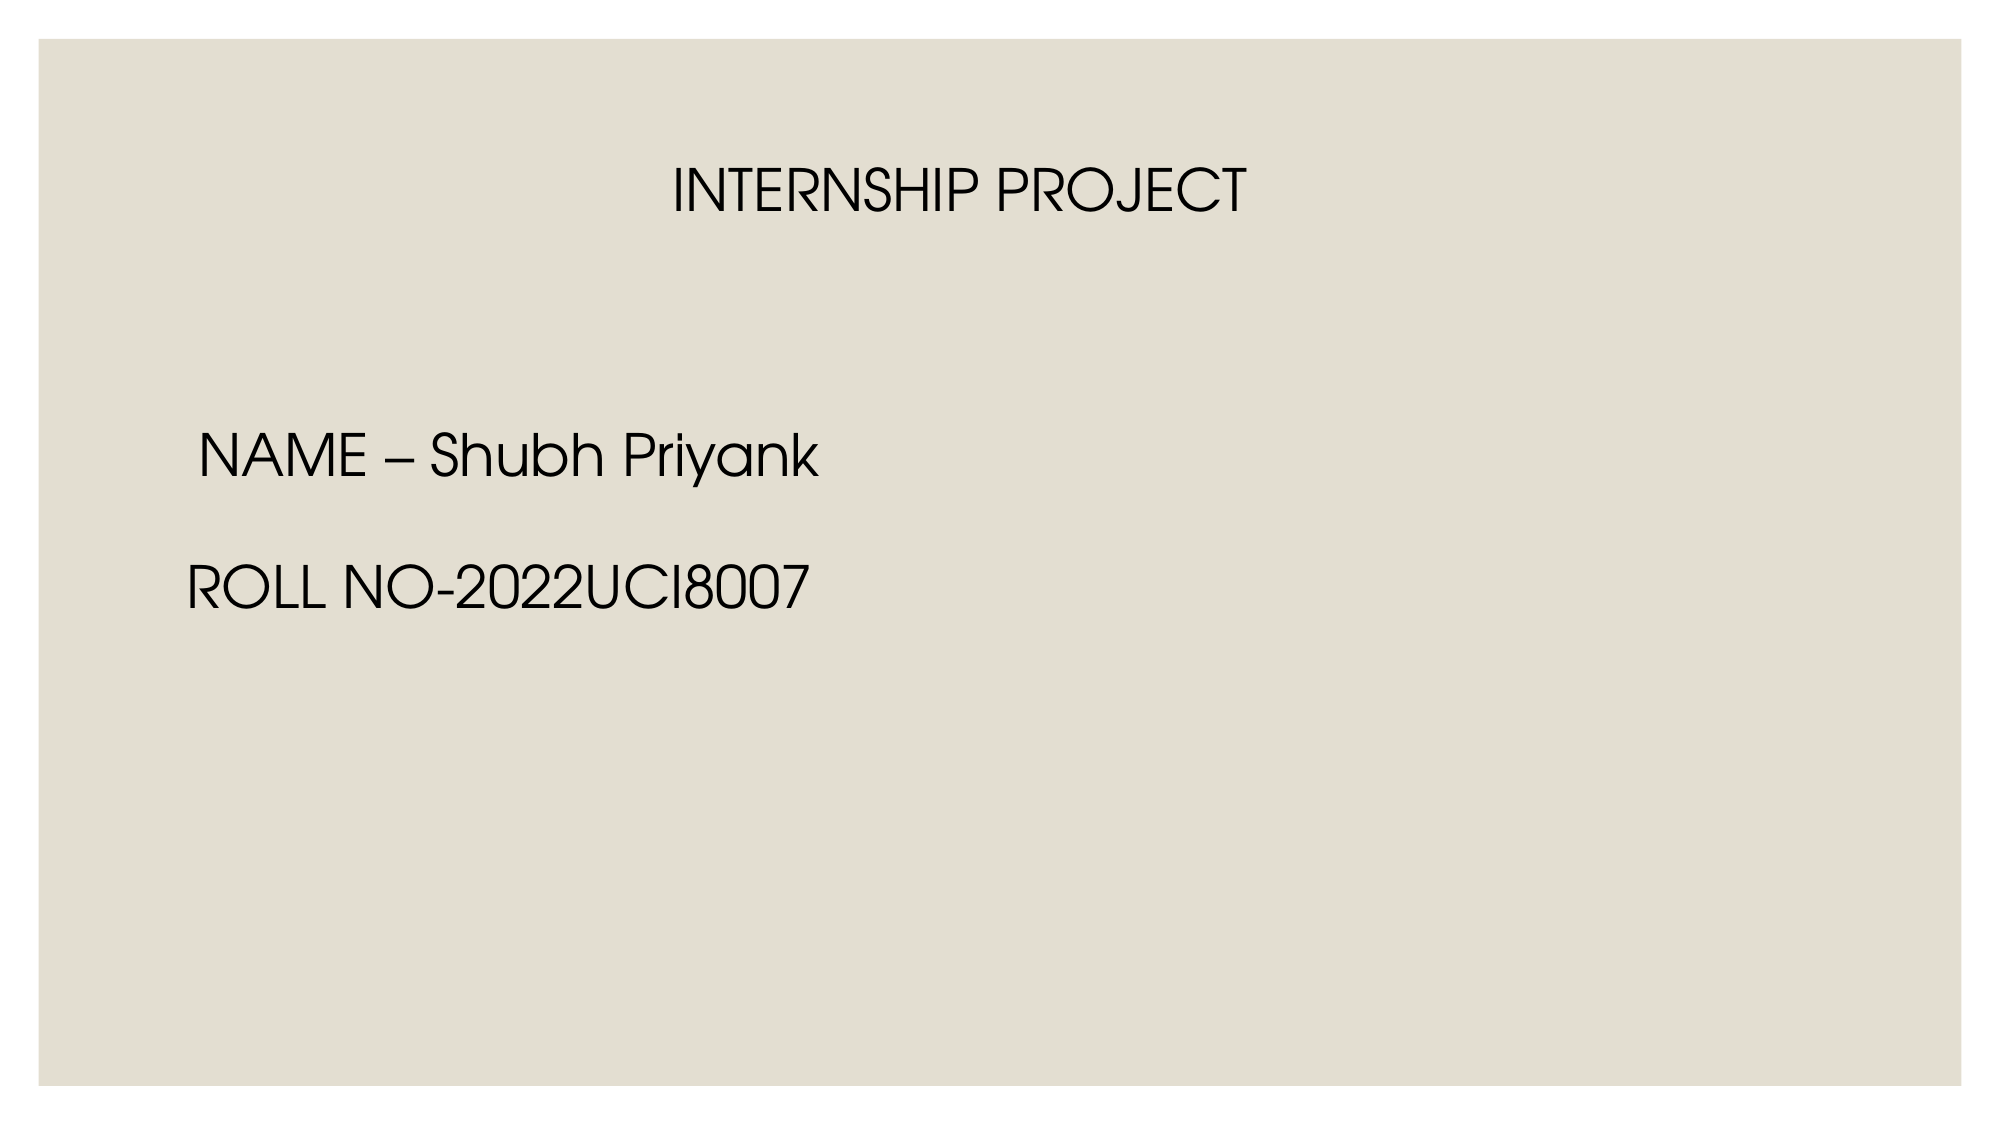

INTERNSHIP PROJECT
NAME – Shubh Priyank
      ROLL NO-2022UCI8007